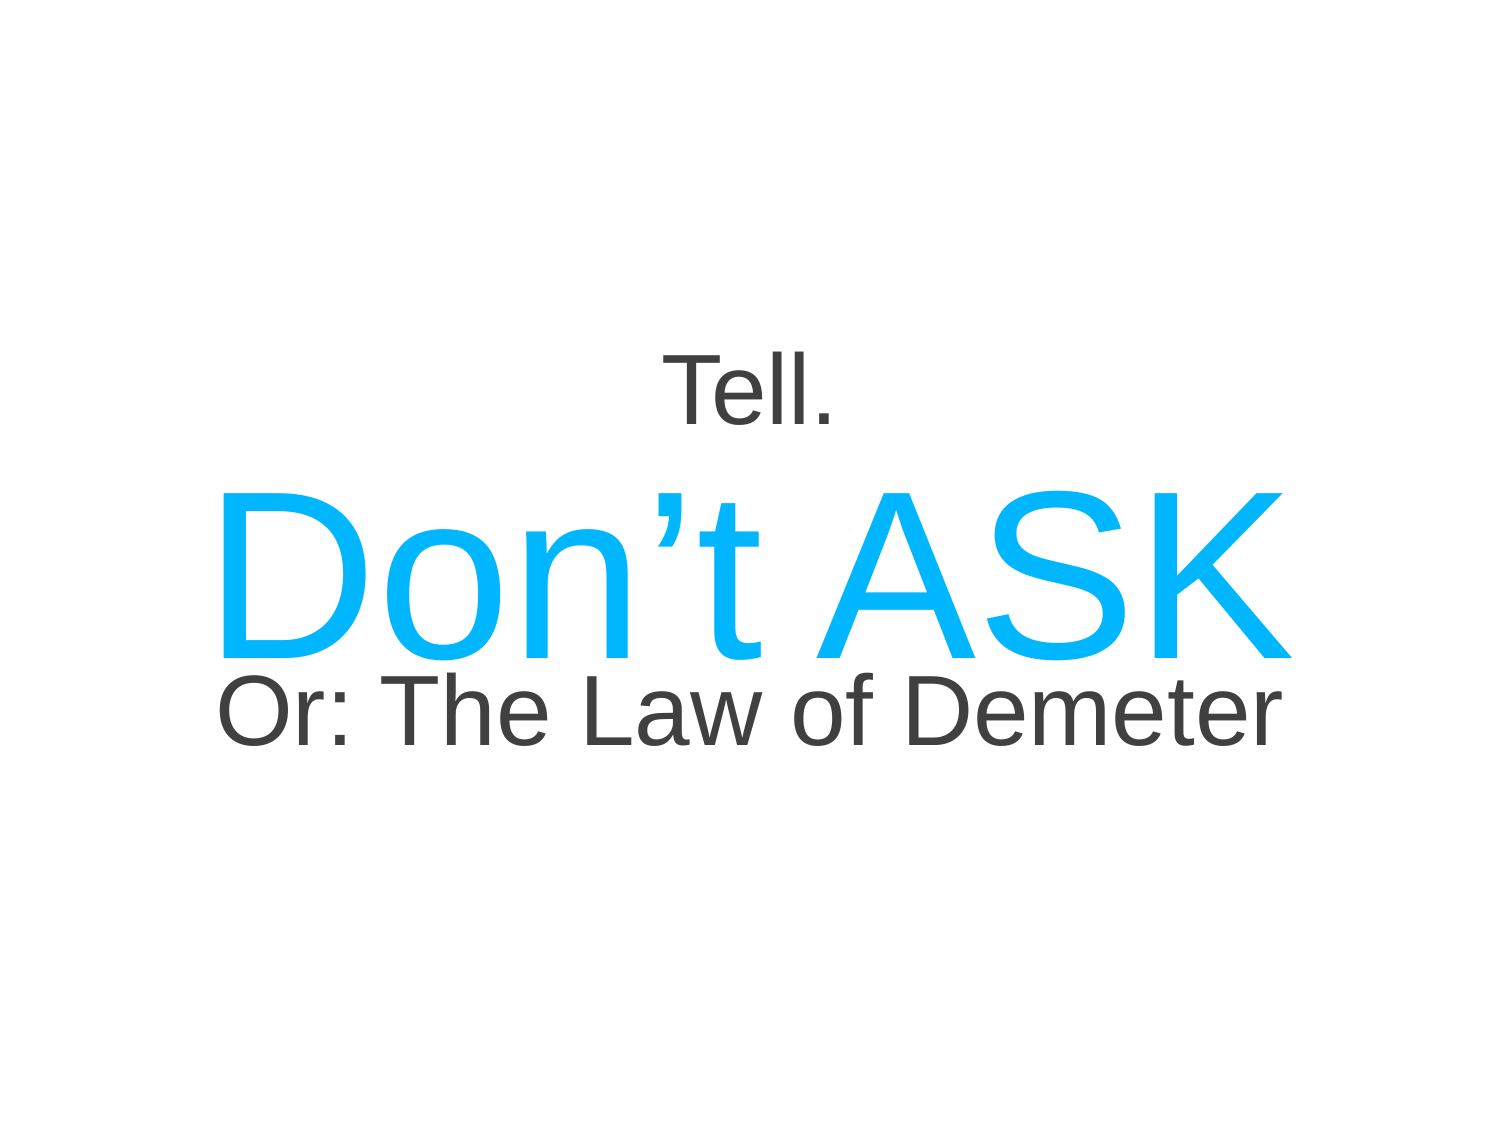

Tell.
# Don’t ASK
Or: The Law of Demeter